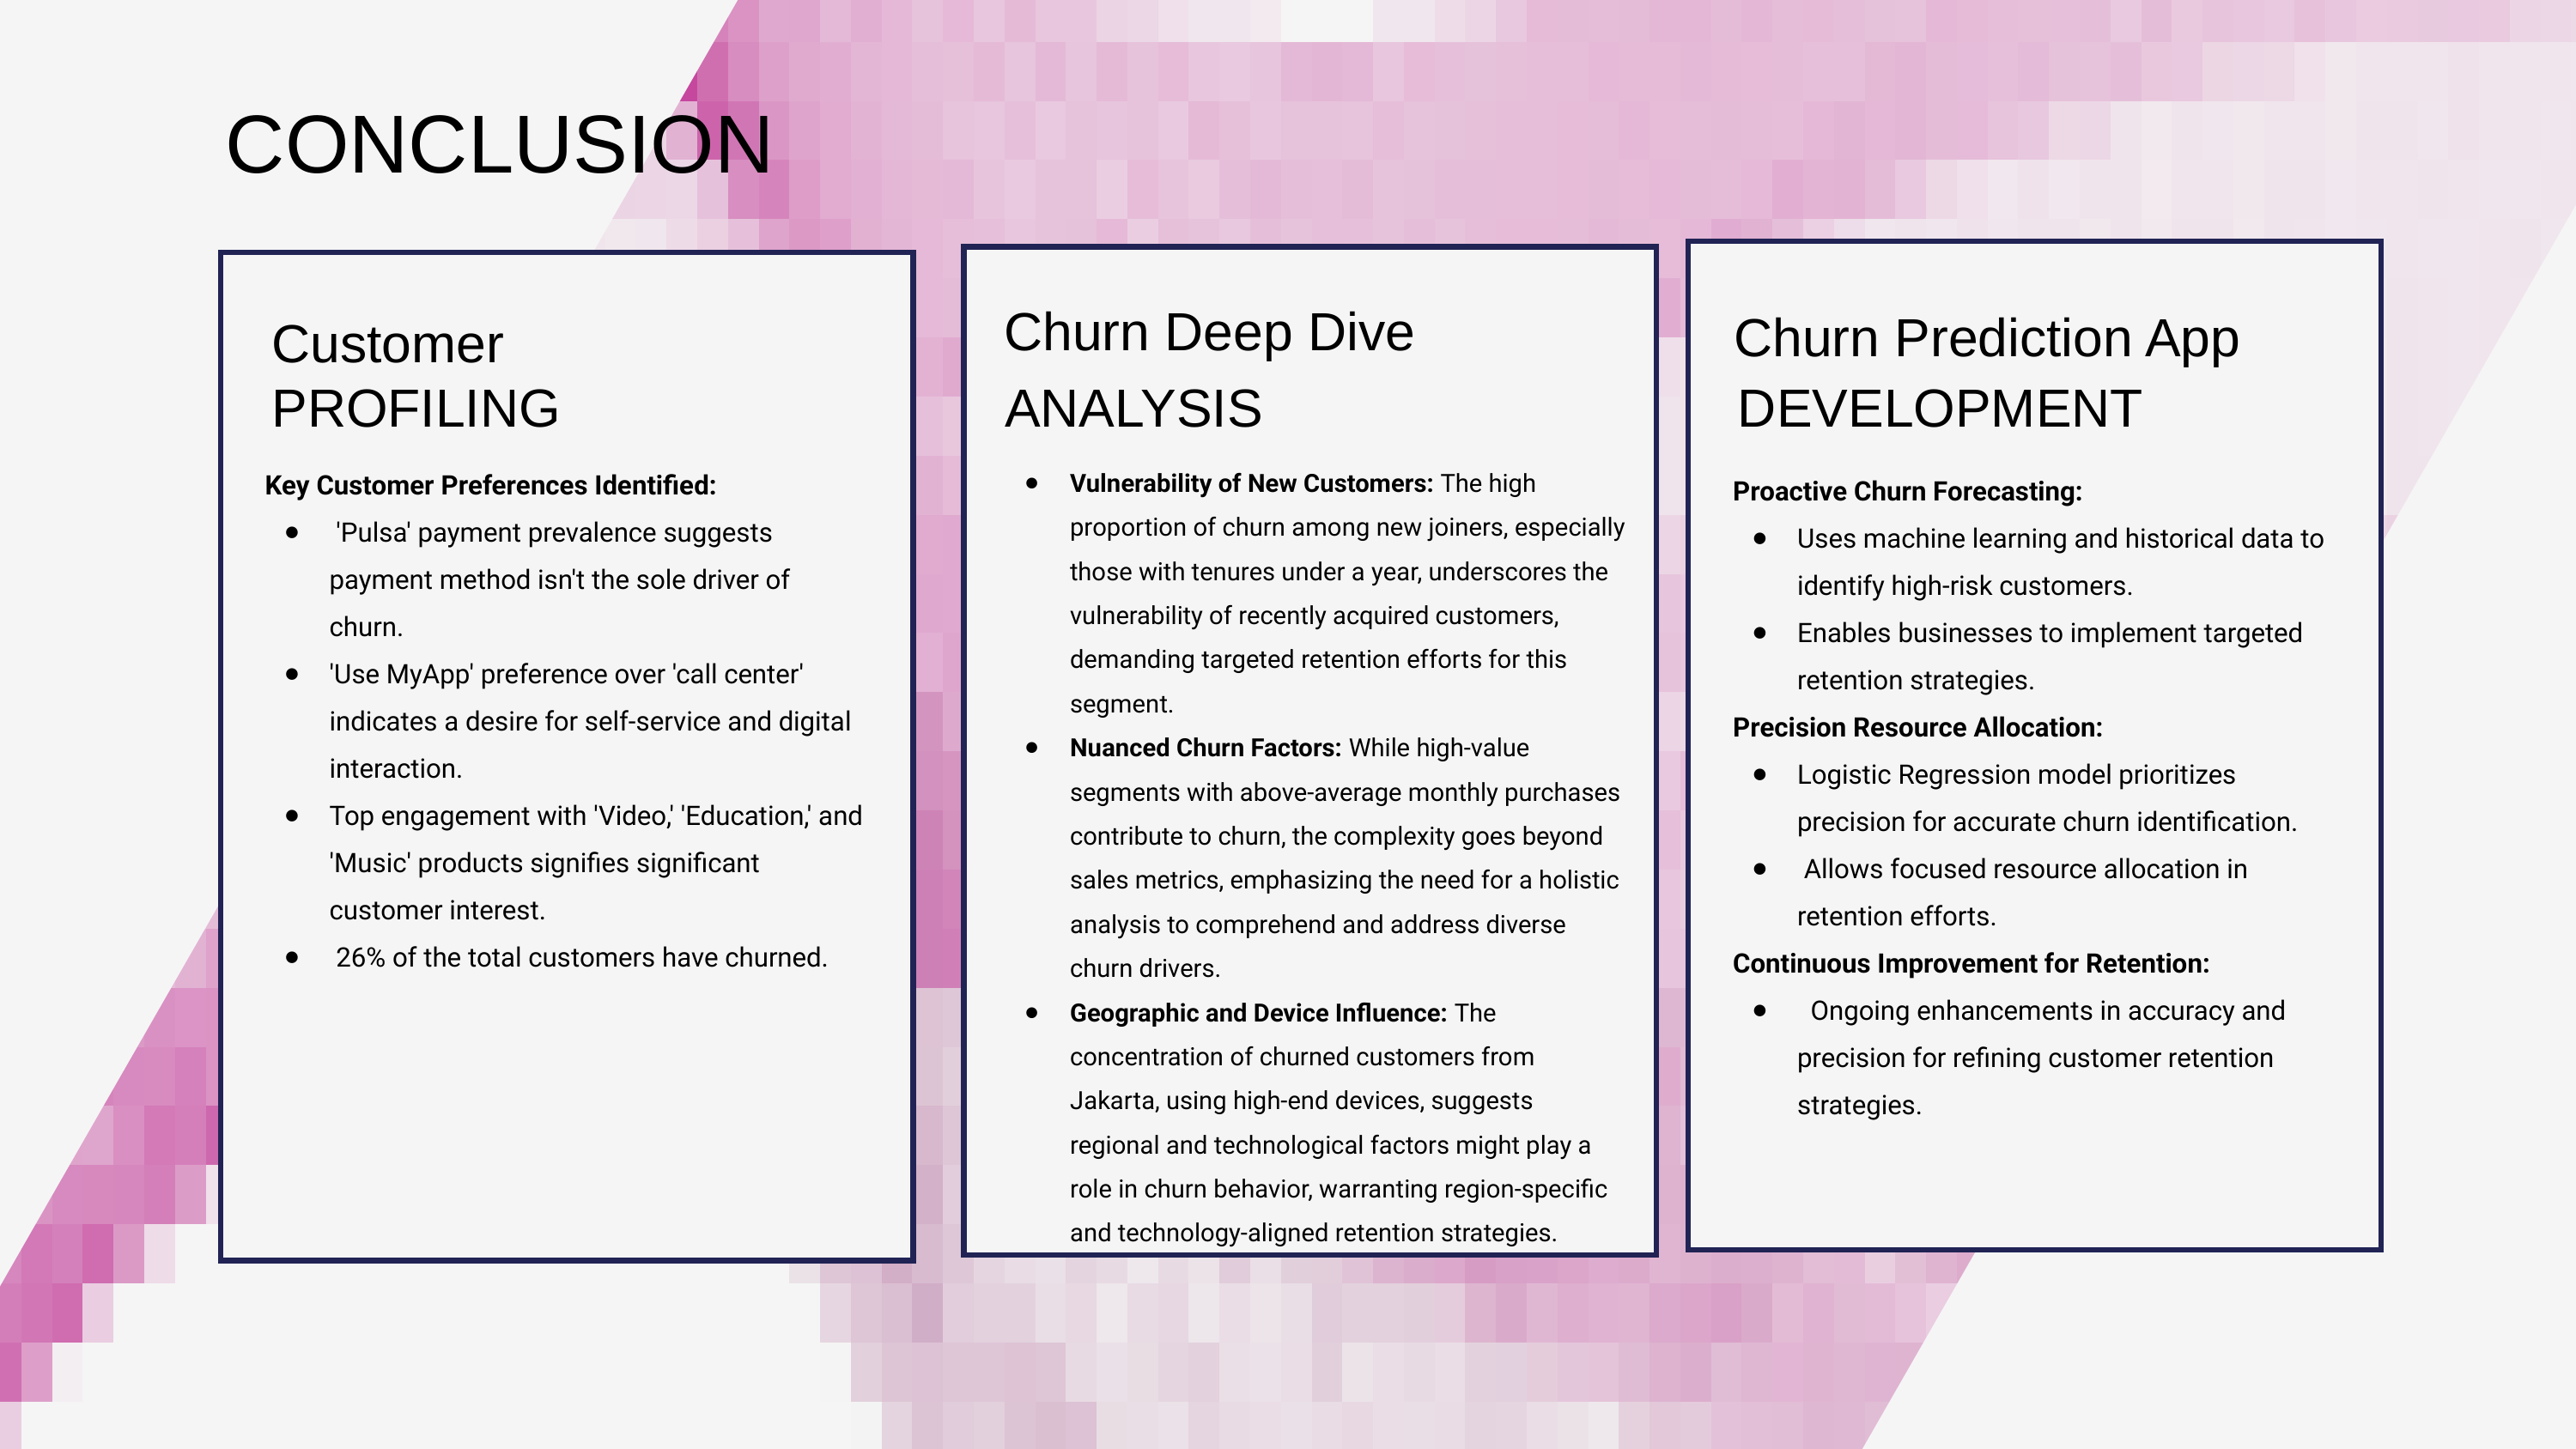

CONCLUSION

Churn Deep Dive
Churn Prediction App
Customer

PROFILING
ANALYSIS
DEVELOPMENT

Key Customer Preferences Identified:
 'Pulsa' payment prevalence suggests payment method isn't the sole driver of churn.
'Use MyApp' preference over 'call center' indicates a desire for self-service and digital interaction.
Top engagement with 'Video,' 'Education,' and 'Music' products signifies significant customer interest.
 26% of the total customers have churned.
Vulnerability of New Customers: The high proportion of churn among new joiners, especially those with tenures under a year, underscores the vulnerability of recently acquired customers, demanding targeted retention efforts for this segment.
Nuanced Churn Factors: While high-value segments with above-average monthly purchases contribute to churn, the complexity goes beyond sales metrics, emphasizing the need for a holistic analysis to comprehend and address diverse churn drivers.
Geographic and Device Influence: The concentration of churned customers from Jakarta, using high-end devices, suggests regional and technological factors might play a role in churn behavior, warranting region-specific and technology-aligned retention strategies.
Proactive Churn Forecasting:
Uses machine learning and historical data to identify high-risk customers.
Enables businesses to implement targeted retention strategies.
Precision Resource Allocation:
Logistic Regression model prioritizes precision for accurate churn identification.
 Allows focused resource allocation in retention efforts.
Continuous Improvement for Retention:
  Ongoing enhancements in accuracy and precision for refining customer retention strategies.